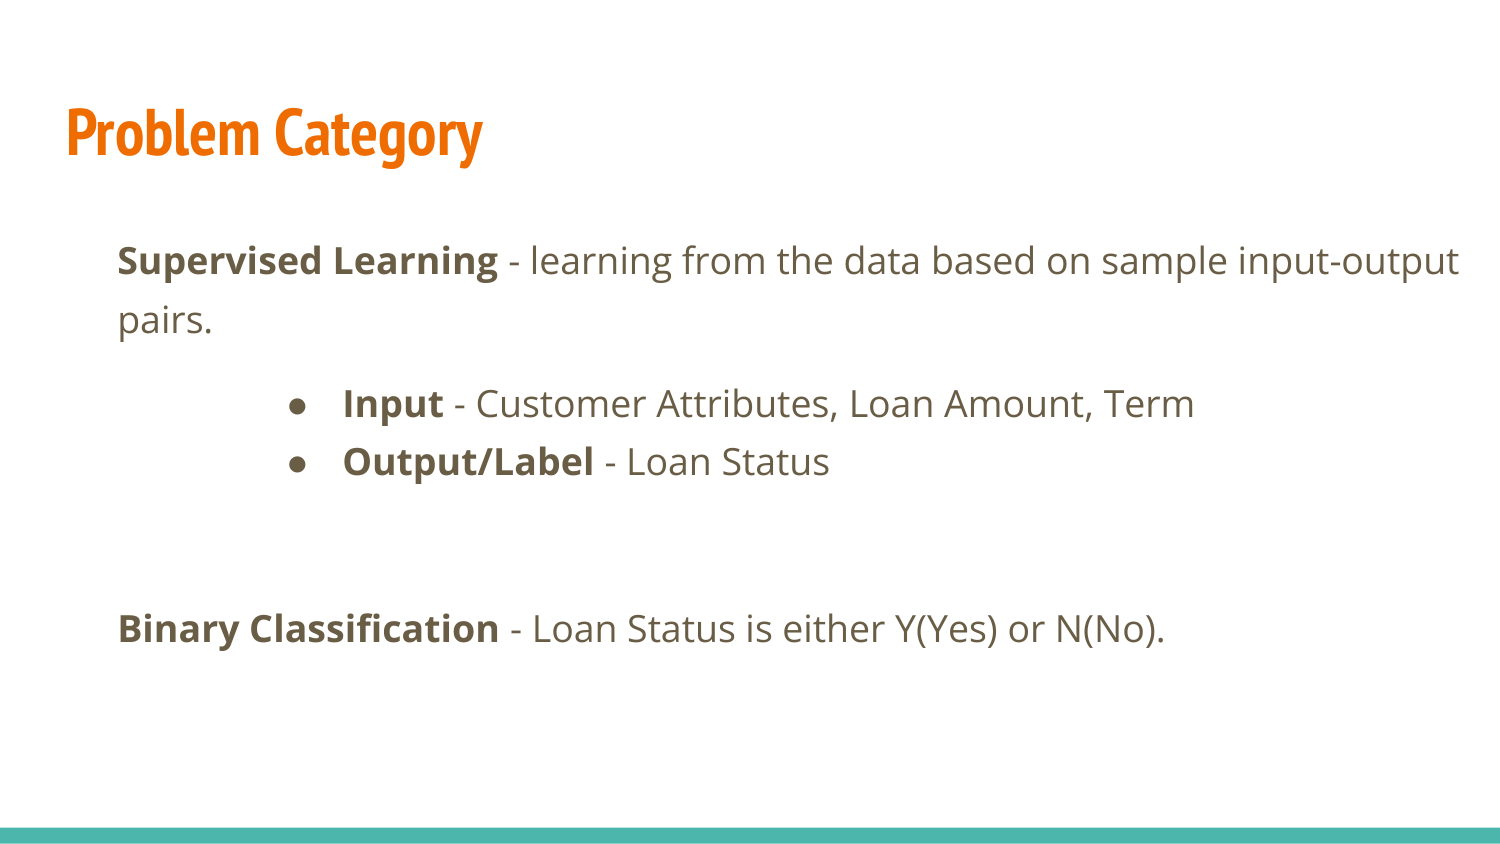

# Problem Category
Supervised Learning - learning from the data based on sample input-output pairs.
Input - Customer Attributes, Loan Amount, Term
Output/Label - Loan Status

Binary Classification - Loan Status is either Y(Yes) or N(No).